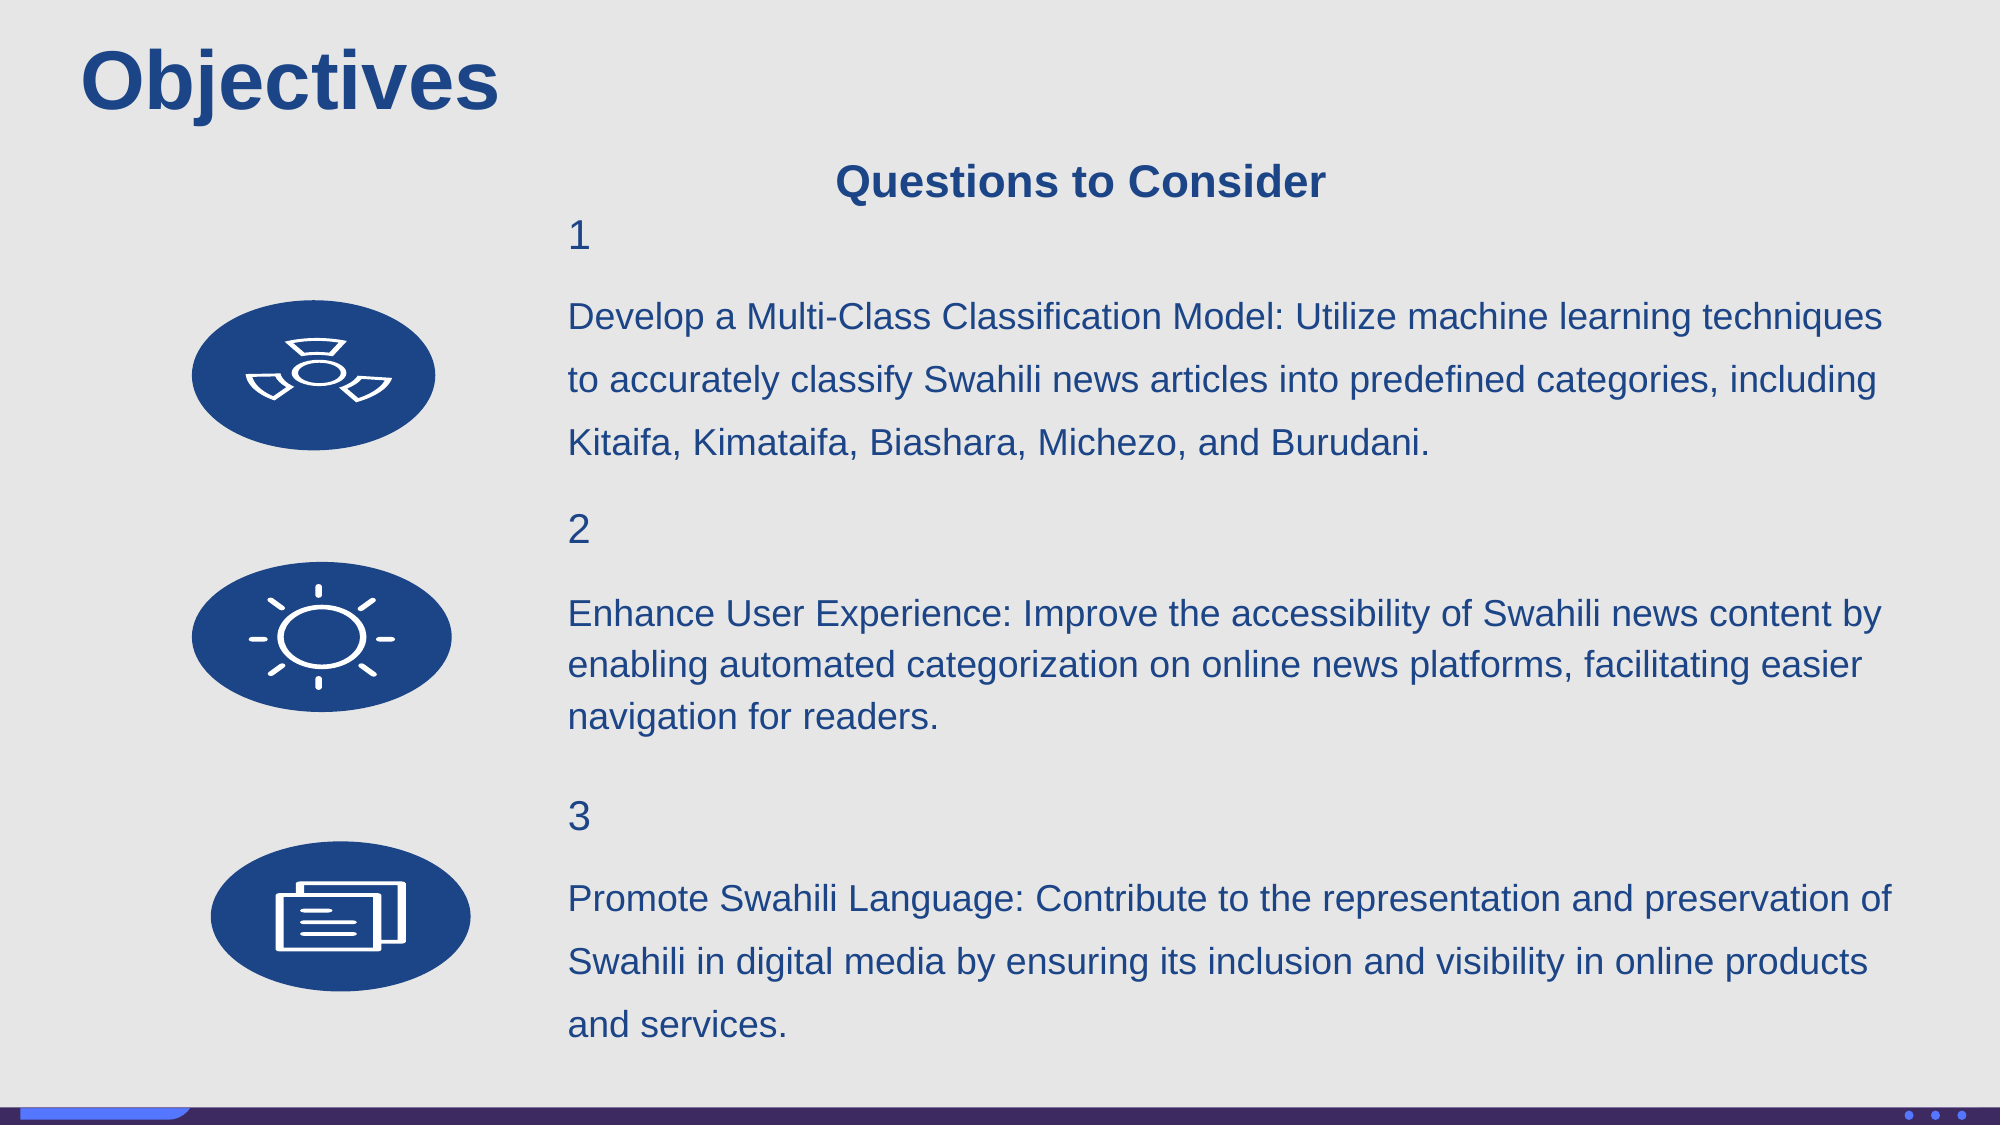

Objectives
Questions to Consider
1
Develop a Multi-Class Classification Model: Utilize machine learning techniques to accurately classify Swahili news articles into predefined categories, including Kitaifa, Kimataifa, Biashara, Michezo, and Burudani.

2

Enhance User Experience: Improve the accessibility of Swahili news content by enabling automated categorization on online news platforms, facilitating easier navigation for readers.

3

Promote Swahili Language: Contribute to the representation and preservation of Swahili in digital media by ensuring its inclusion and visibility in online products and services.